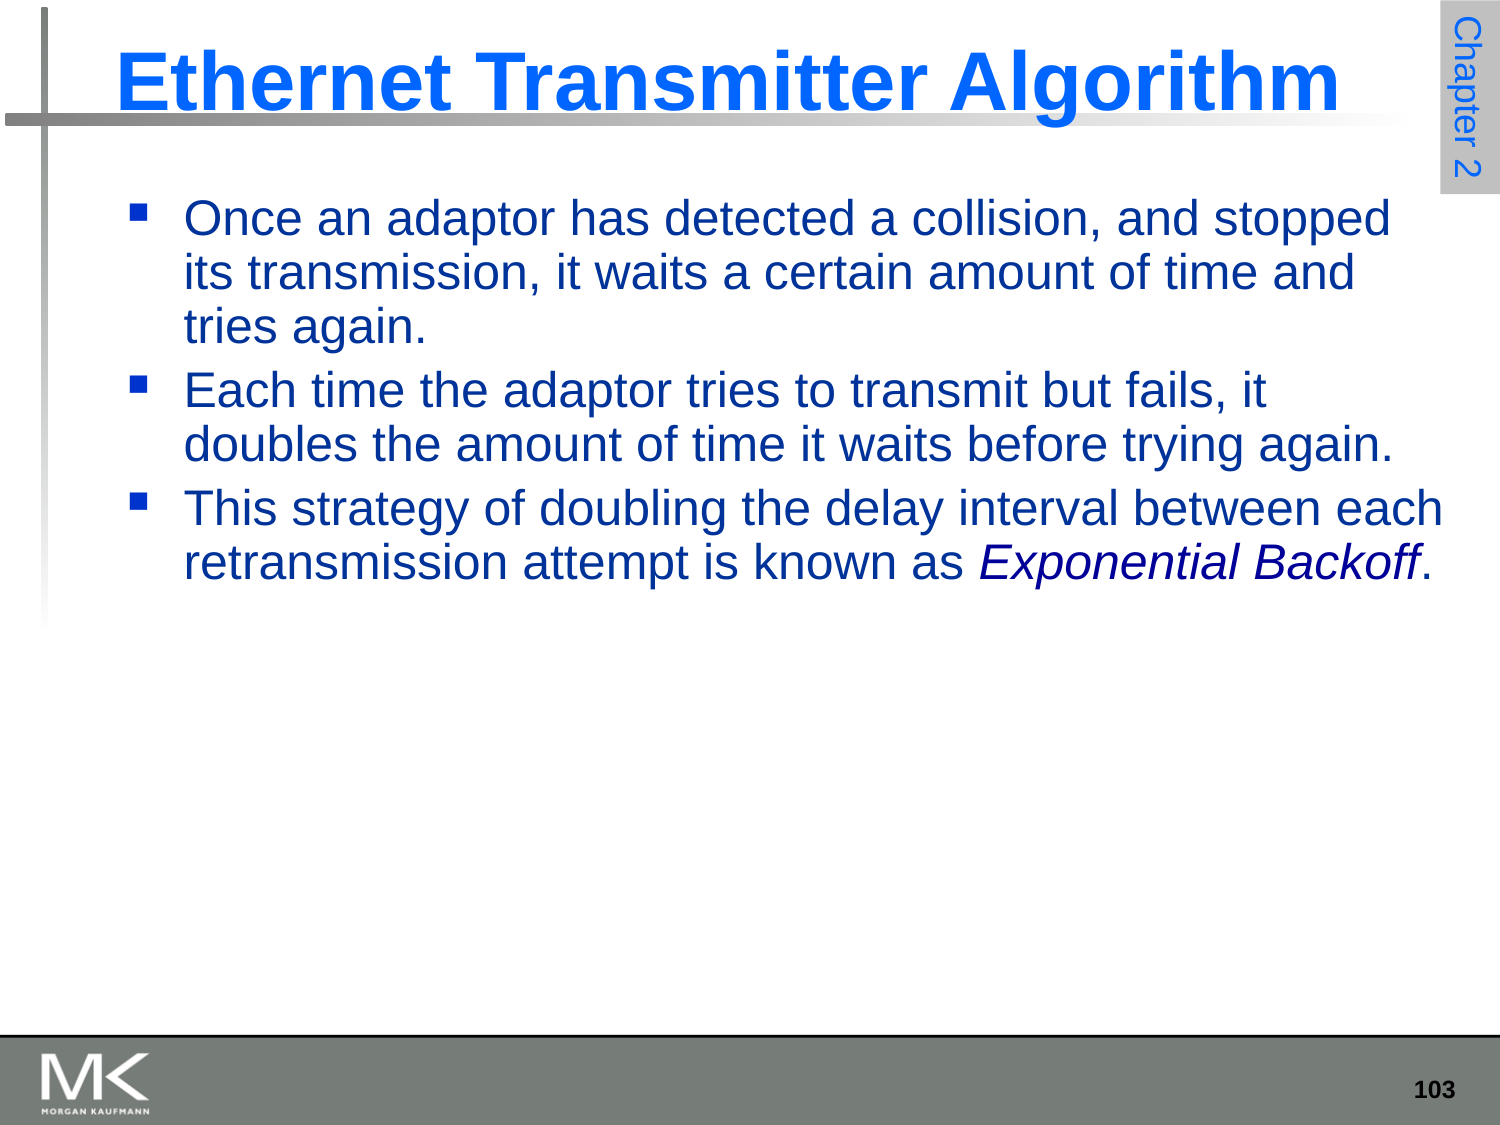

# Ethernet Transmitter Algorithm
Once an adaptor has detected a collision, and stopped its transmission, it waits a certain amount of time and tries again.
Each time the adaptor tries to transmit but fails, it doubles the amount of time it waits before trying again.
This strategy of doubling the delay interval between each retransmission attempt is known as Exponential Backoff.